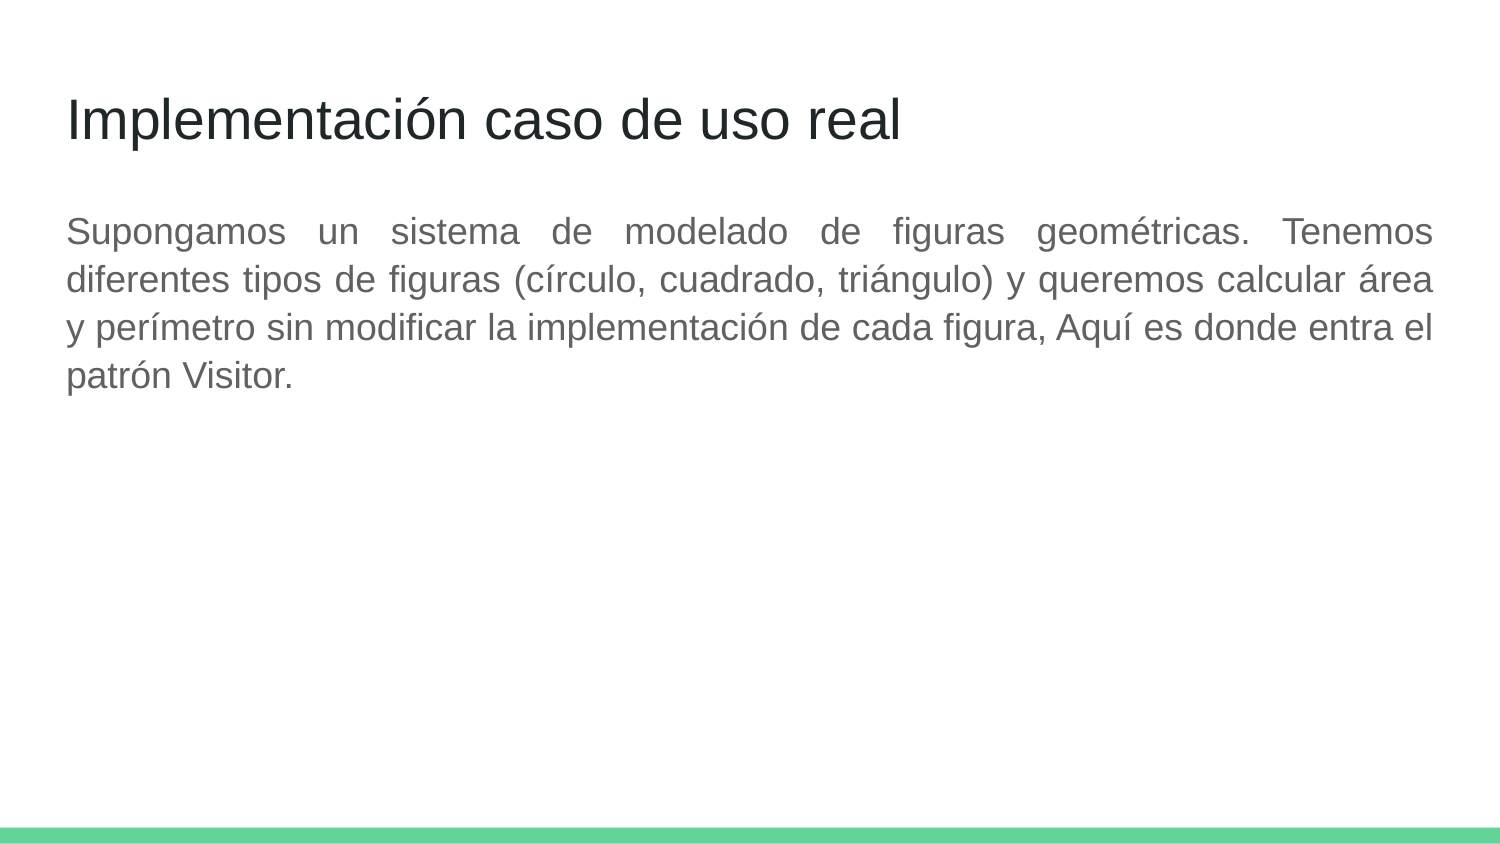

# Implementación caso de uso real
Supongamos un sistema de modelado de figuras geométricas. Tenemos diferentes tipos de figuras (círculo, cuadrado, triángulo) y queremos calcular área y perímetro sin modificar la implementación de cada figura, Aquí es donde entra el patrón Visitor.